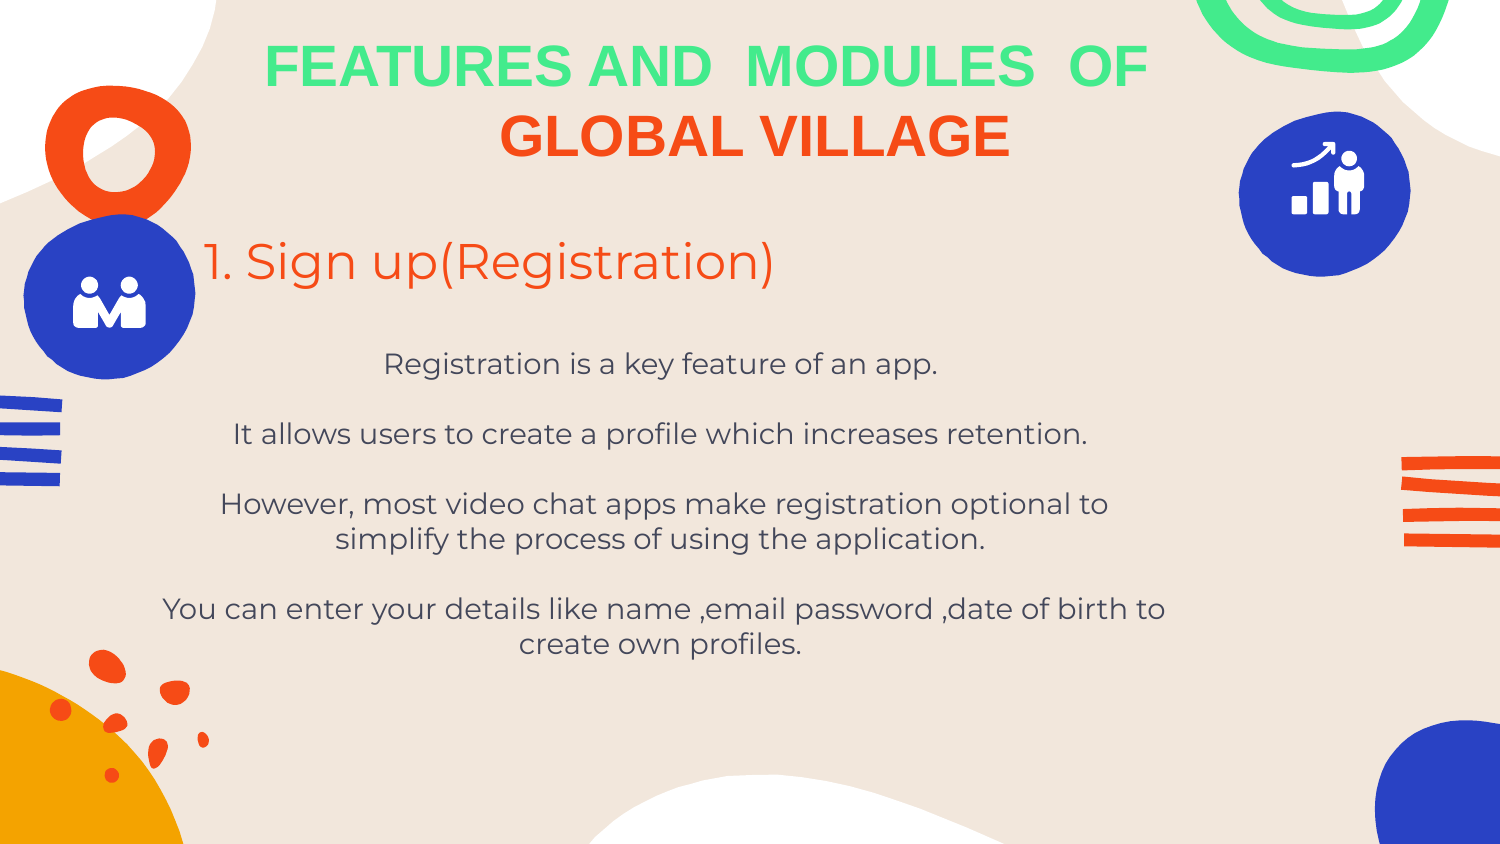

# FEATURES AND  MODULES  OF GLOBAL VILLAGE

1. Sign up(Registration)

Registration is a key feature of an app.
It allows users to create a profile which increases retention.
 However, most video chat apps make registration optional to simplify the process of using the application.
 You can enter your details like name ,email password ,date of birth to create own profiles.

,